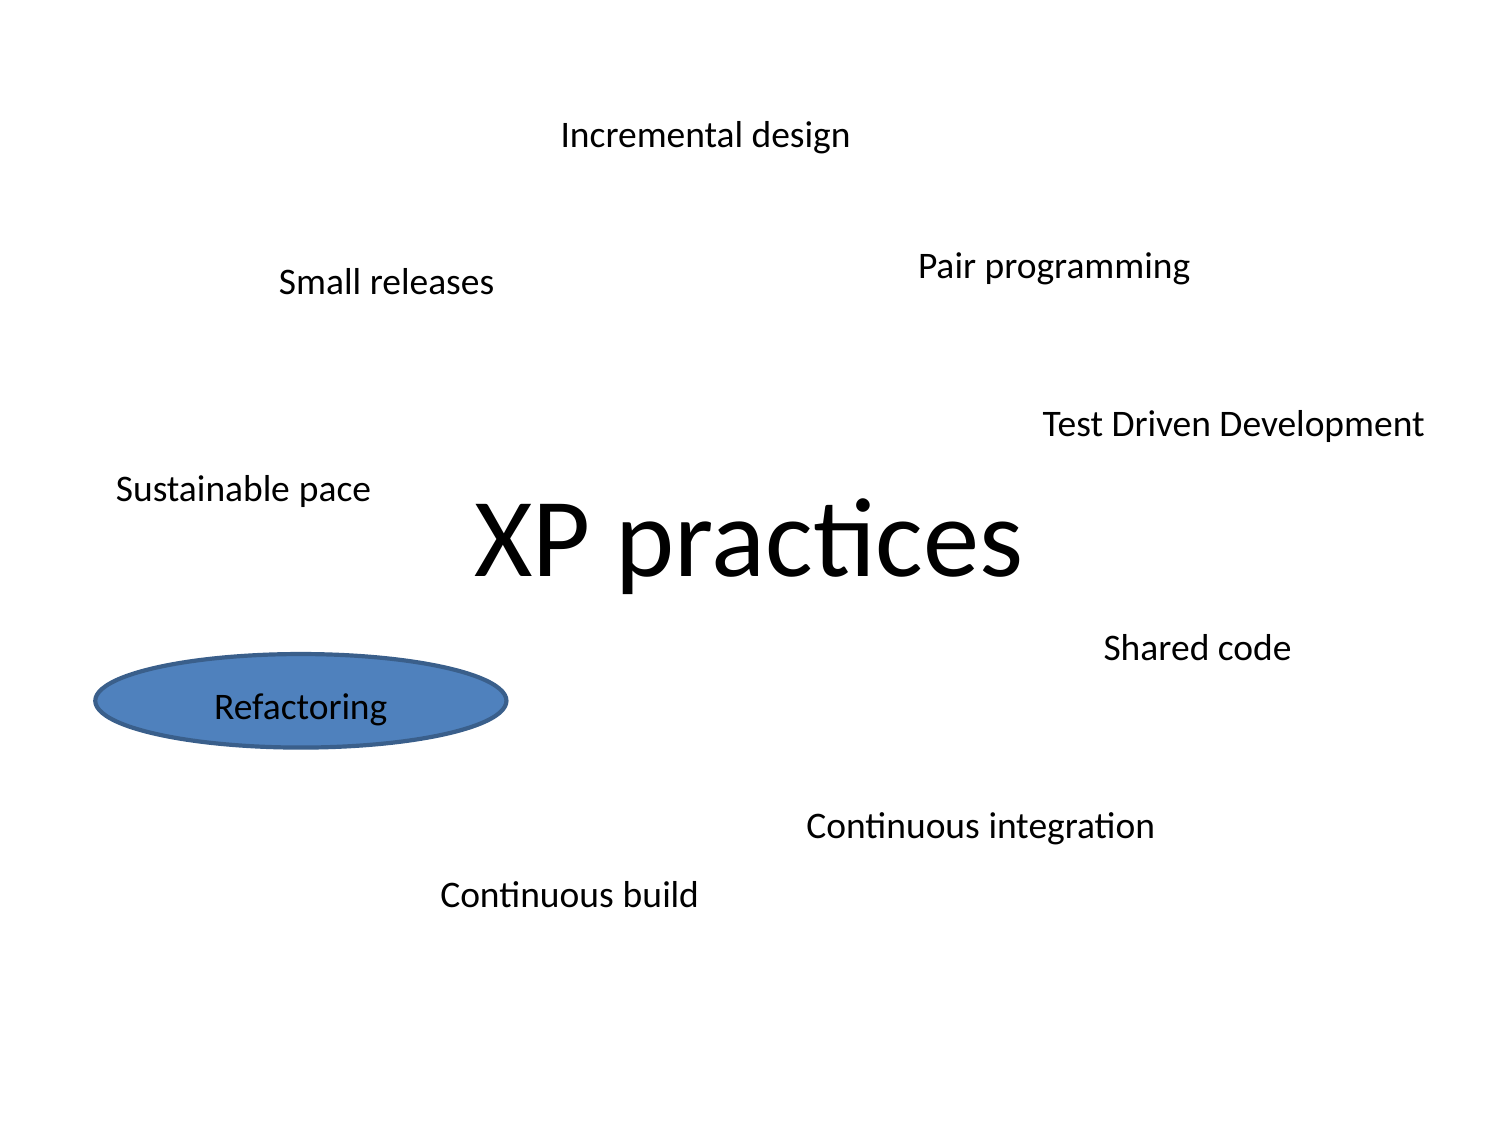

Incremental design
Pair programming
Small releases
Test Driven Development
Sustainable pace
XP practices
Shared code

Refactoring
Continuous integration
Continuous build